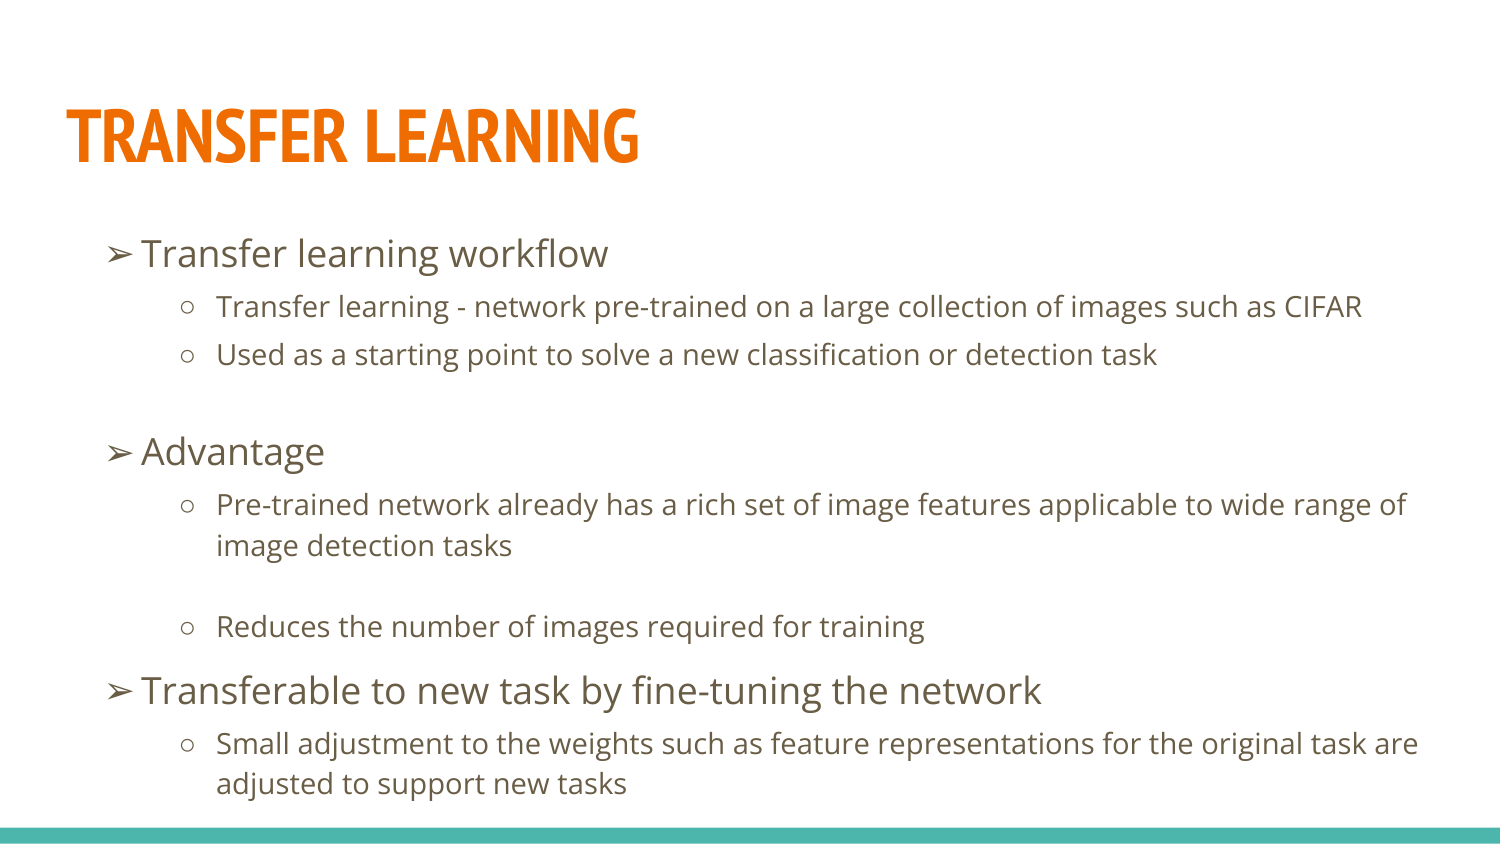

# TRANSFER LEARNING
Transfer learning workflow
Transfer learning - network pre-trained on a large collection of images such as CIFAR
Used as a starting point to solve a new classification or detection task
Advantage
Pre-trained network already has a rich set of image features applicable to wide range of image detection tasks
Reduces the number of images required for training
Transferable to new task by fine-tuning the network
Small adjustment to the weights such as feature representations for the original task are adjusted to support new tasks